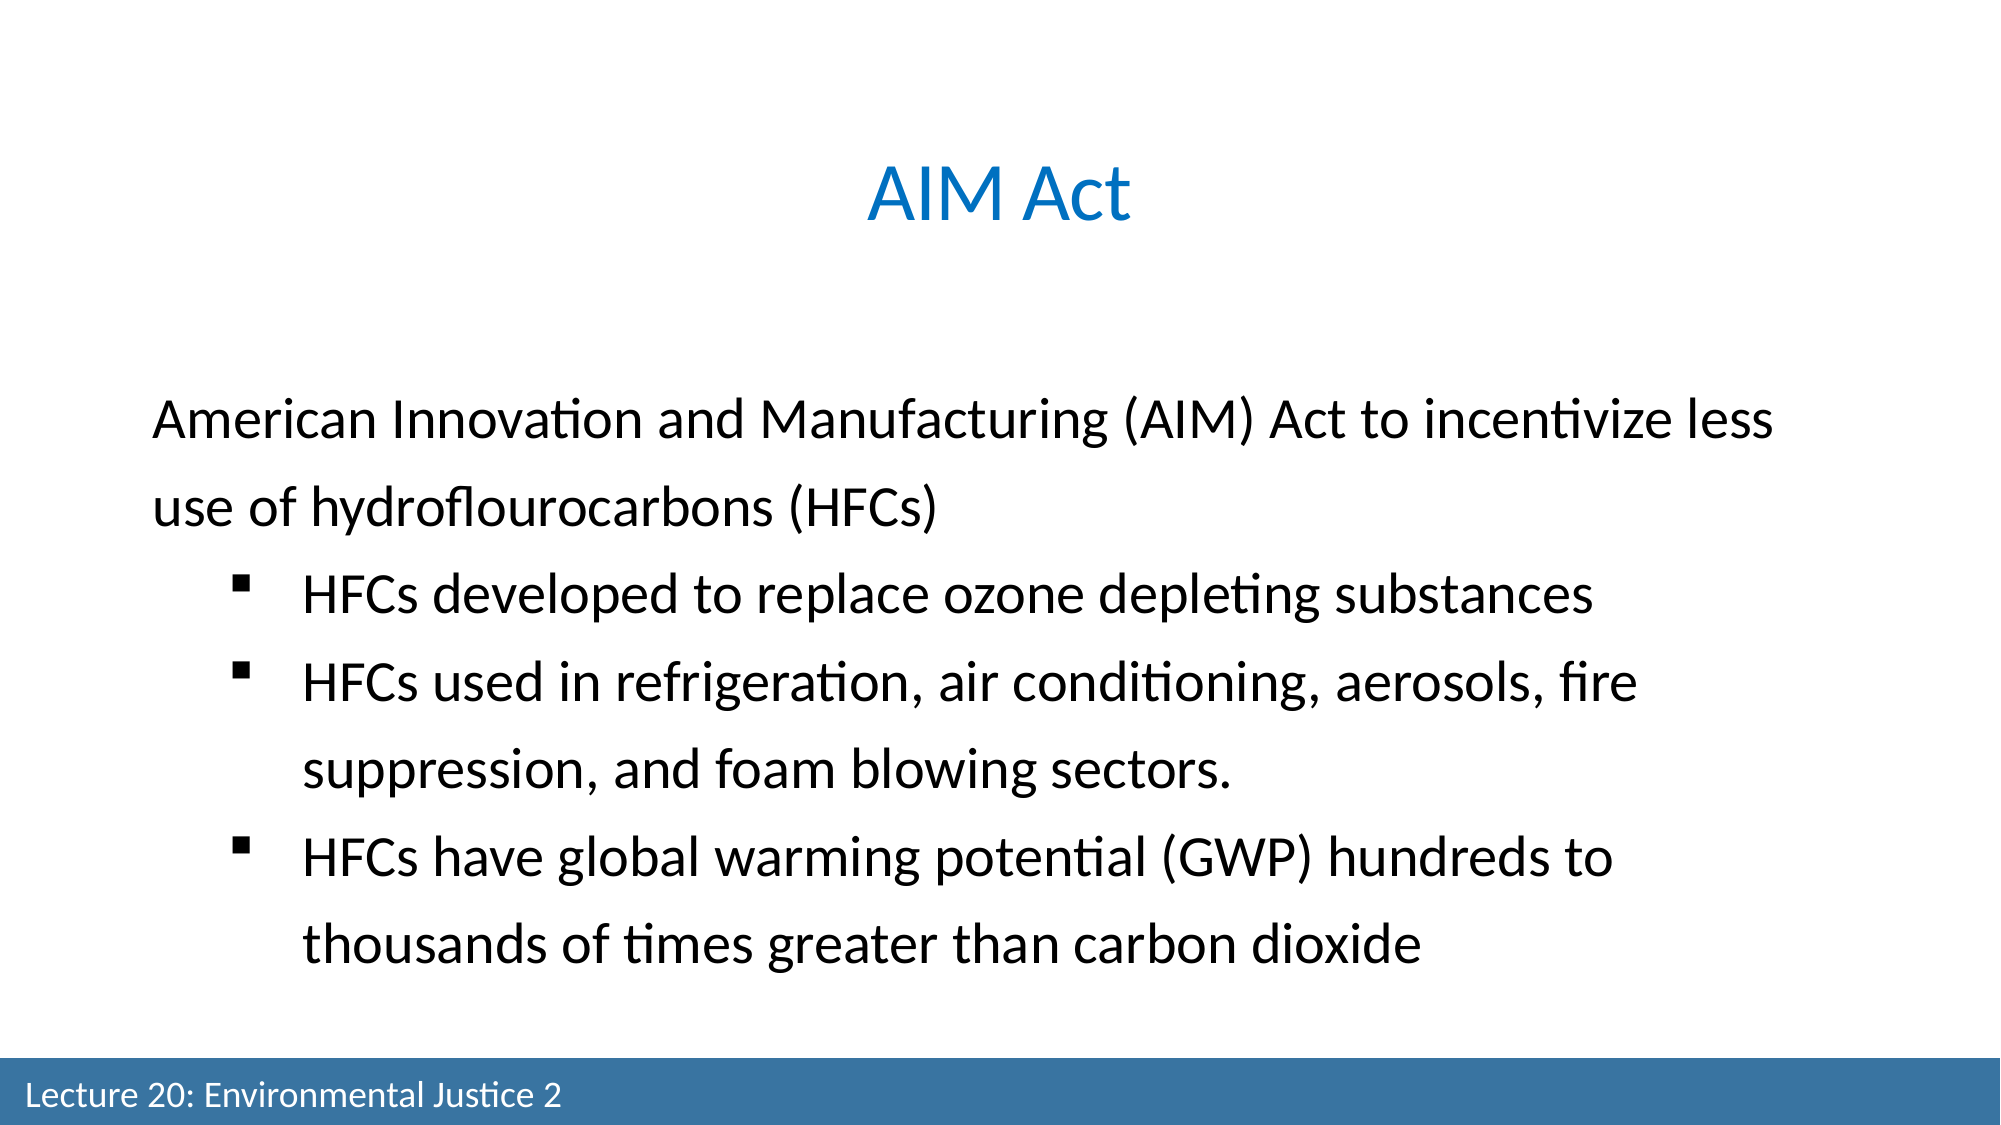

AIM Act

American Innovation and Manufacturing (AIM) Act to incentivize less use of hydroflourocarbons (HFCs)
HFCs developed to replace ozone depleting substances
HFCs used in refrigeration, air conditioning, aerosols, fire suppression, and foam blowing sectors.
HFCs have global warming potential (GWP) hundreds to thousands of times greater than carbon dioxide